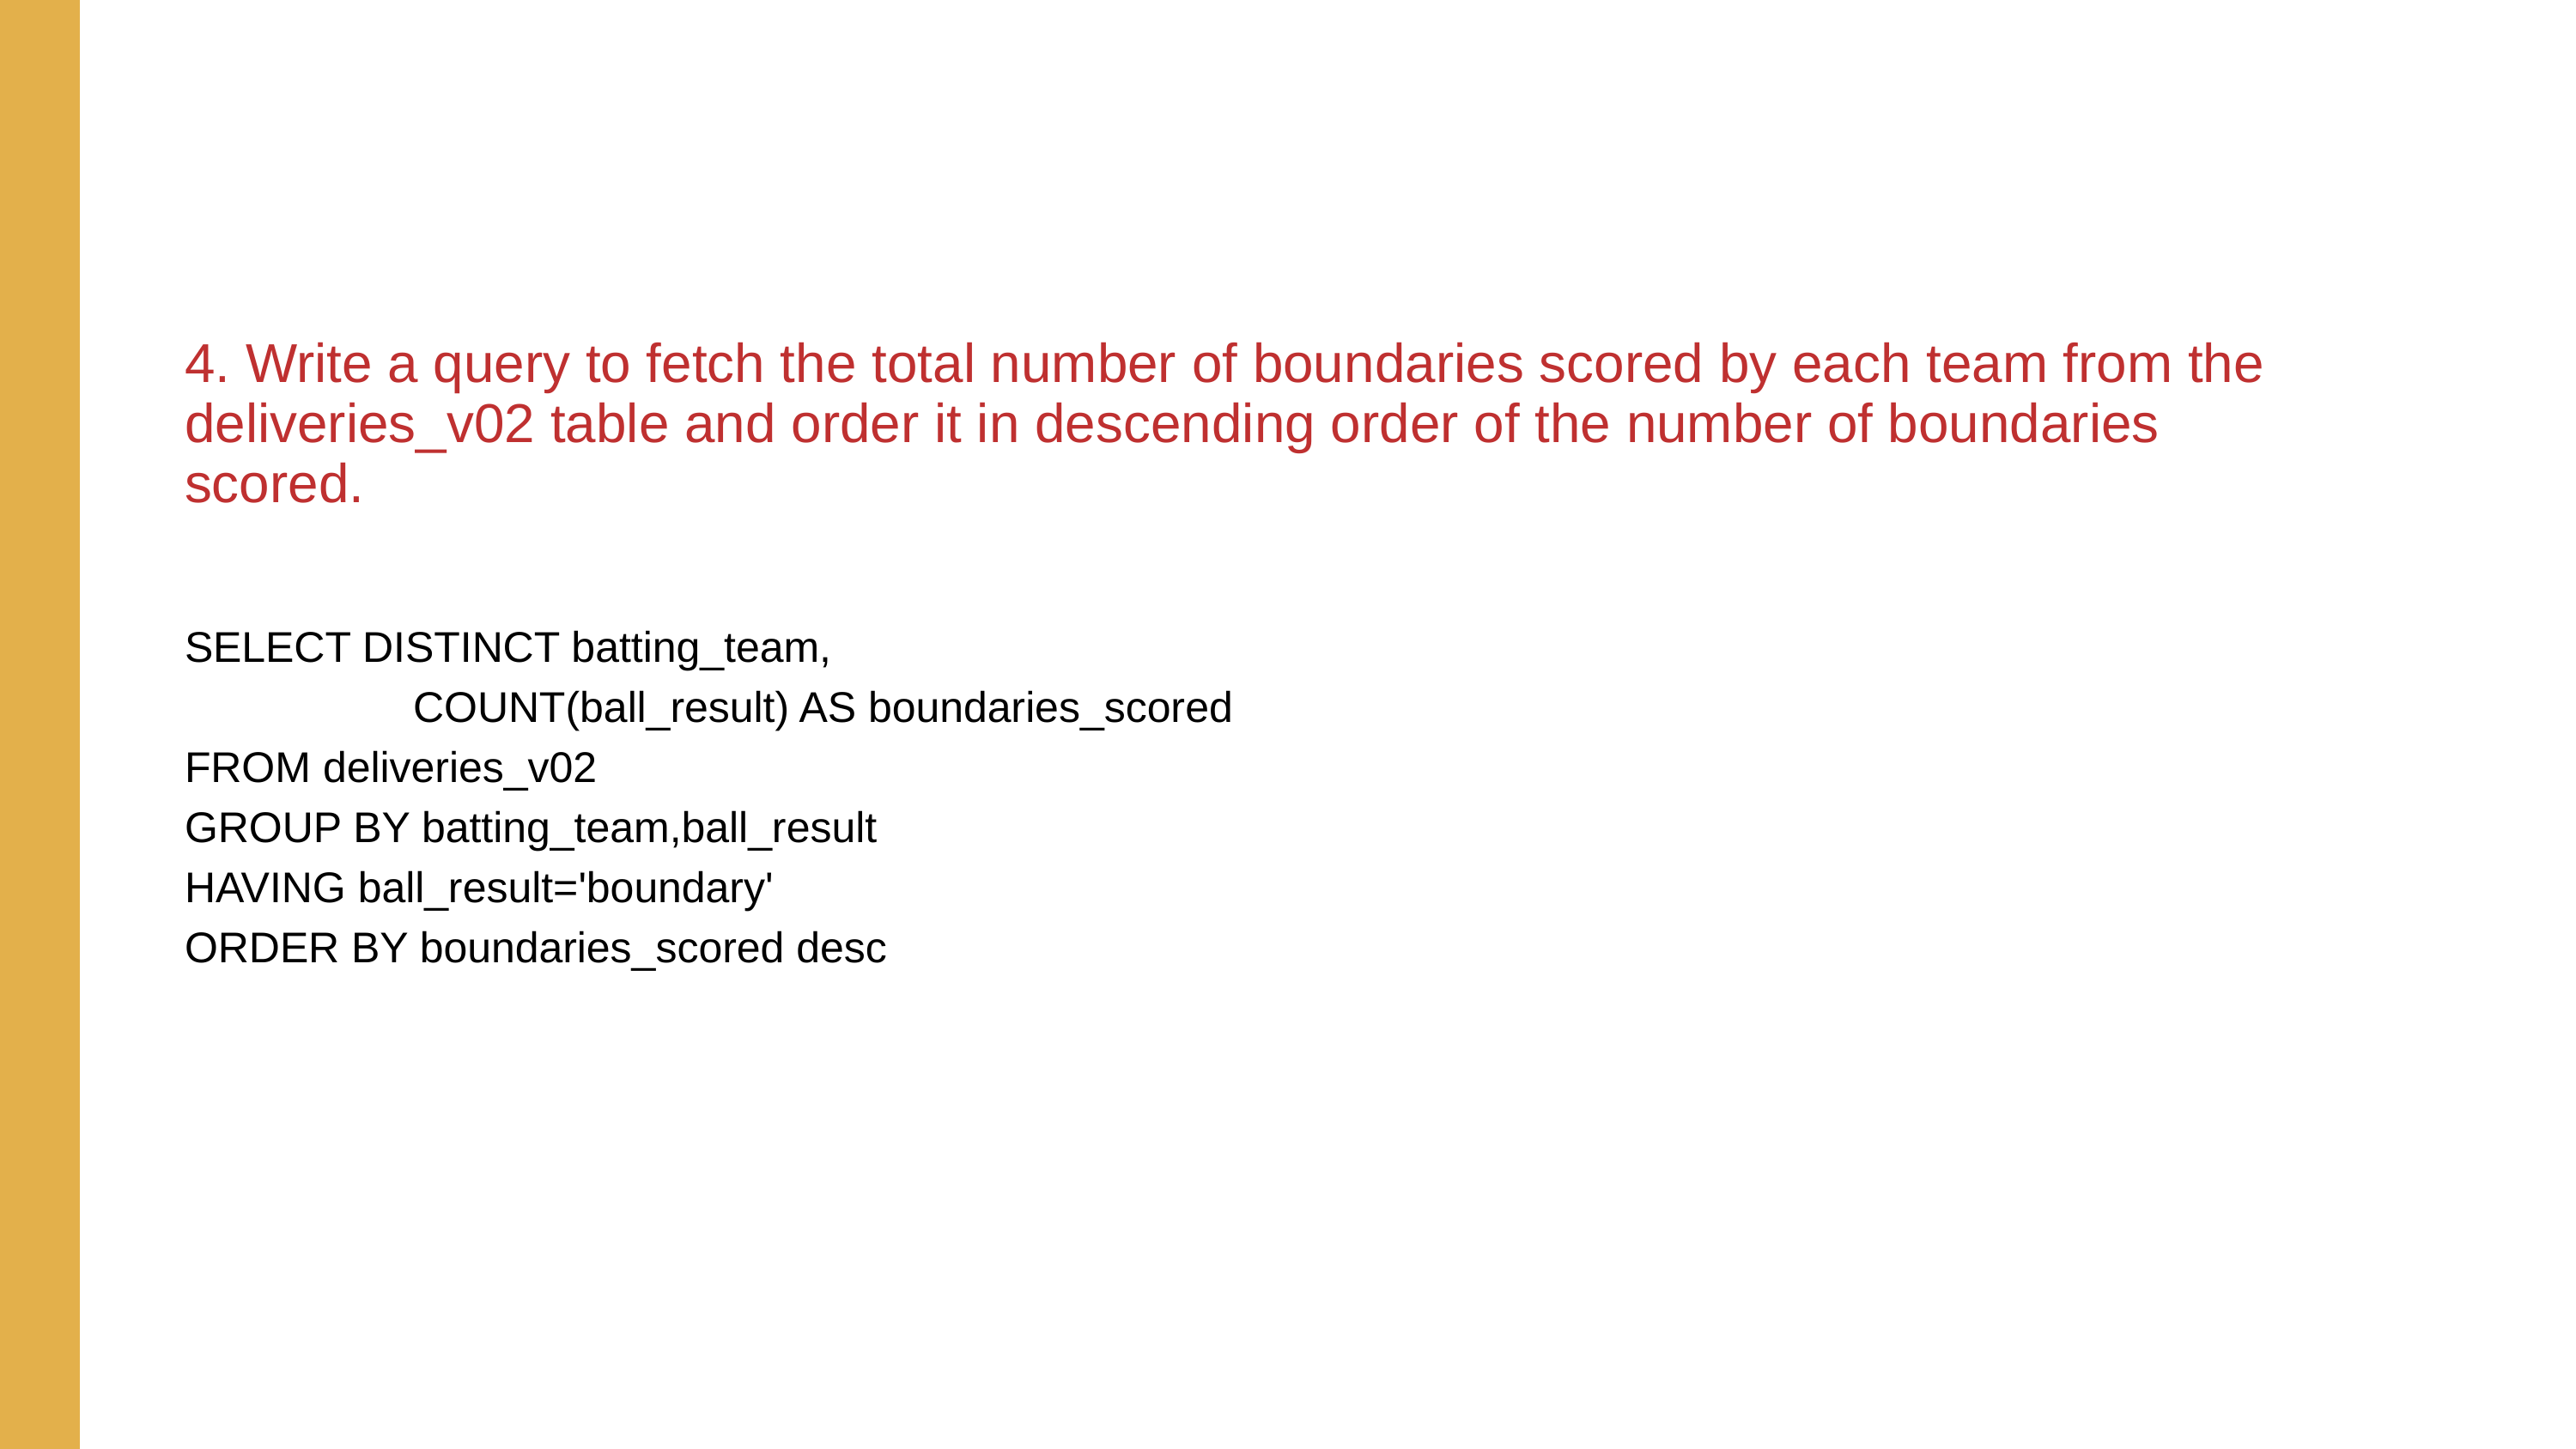

4. Write a query to fetch the total number of boundaries scored by each team from the deliveries_v02 table and order it in descending order of the number of boundaries scored.

SELECT DISTINCT batting_team,
                   COUNT(ball_result) AS boundaries_scored
FROM deliveries_v02
GROUP BY batting_team,ball_result
HAVING ball_result='boundary'
ORDER BY boundaries_scored desc